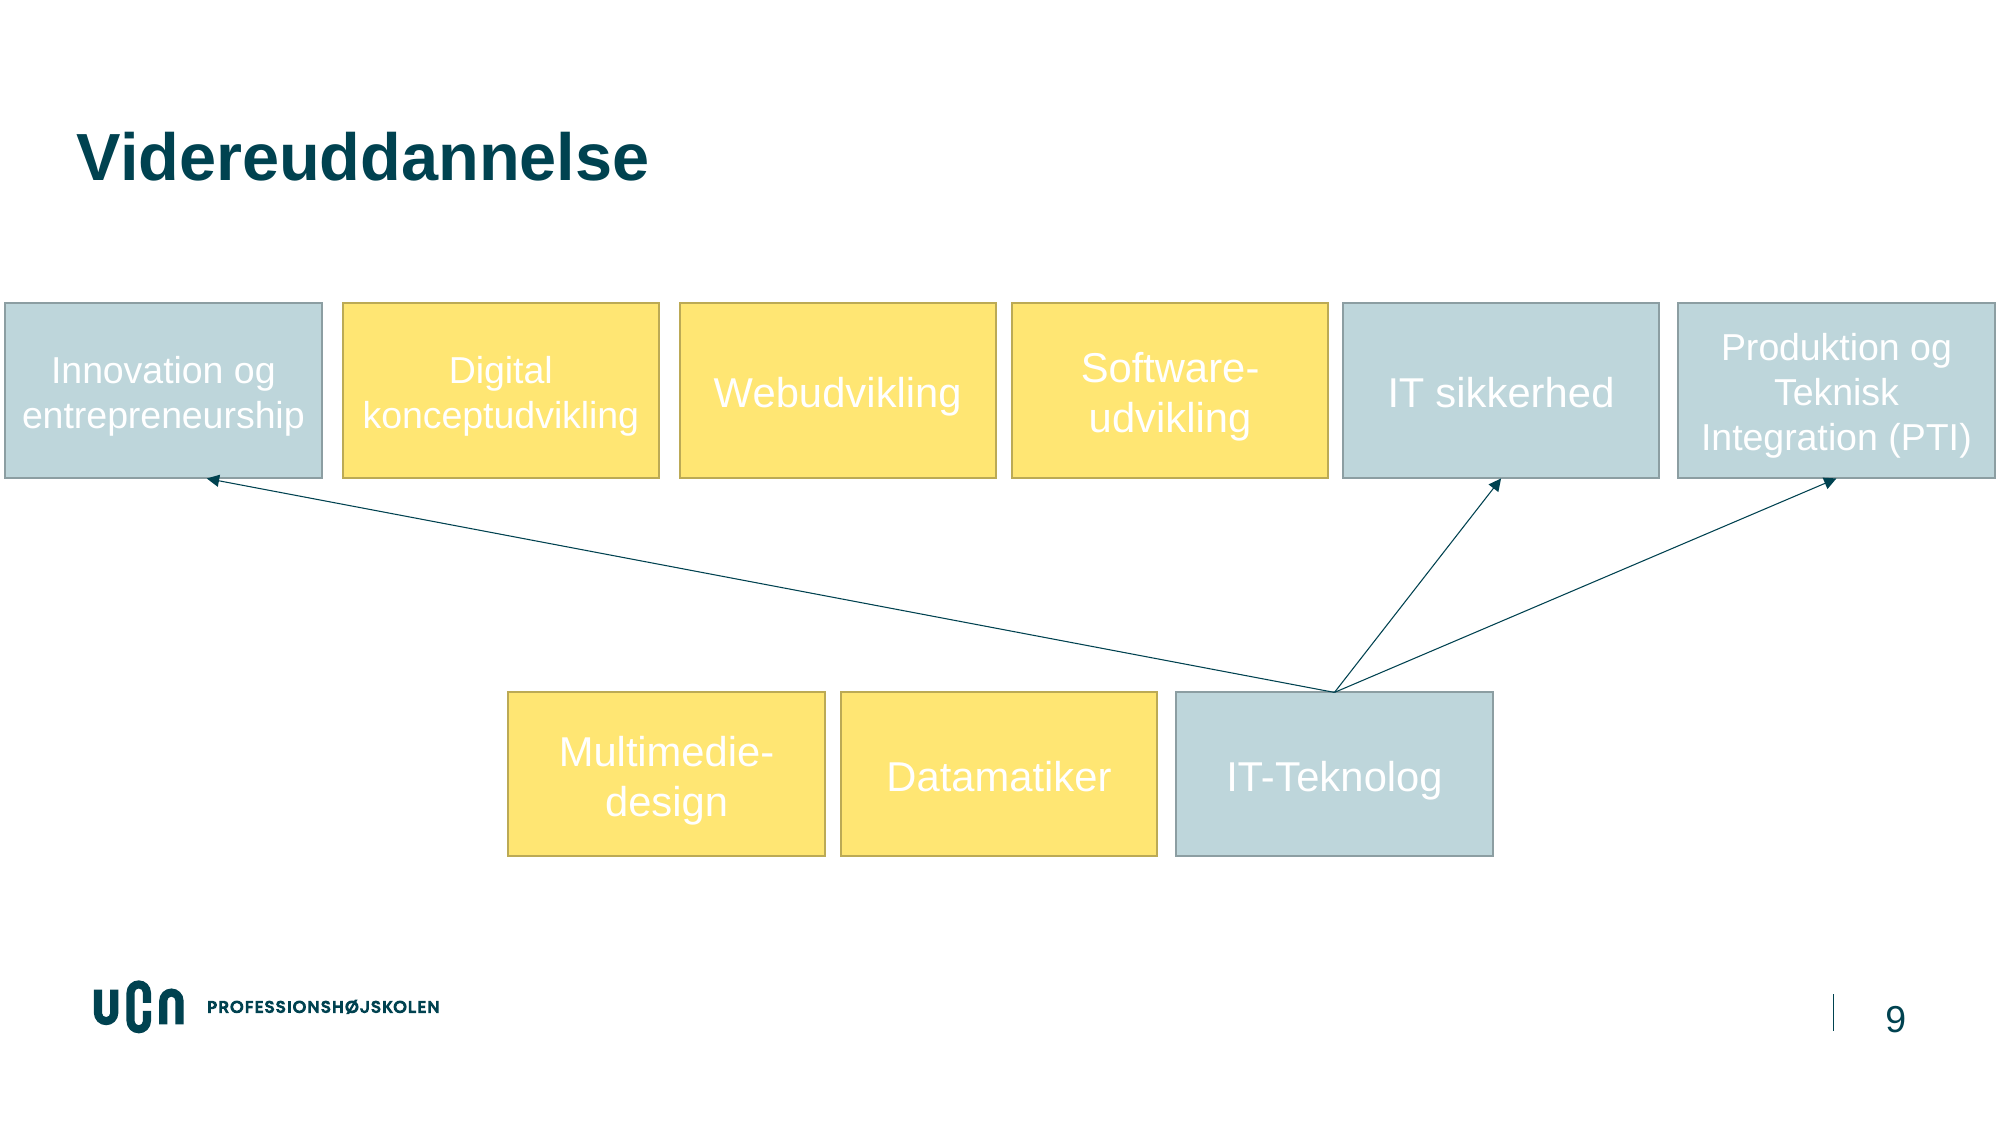

# Videreuddannelse
Innovation og entrepreneurship
Digital konceptudvikling
Webudvikling
Software- udvikling
IT sikkerhed
Multimedie- design
Datamatiker
IT-Teknolog
Produktion og Teknisk Integration (PTI)
9